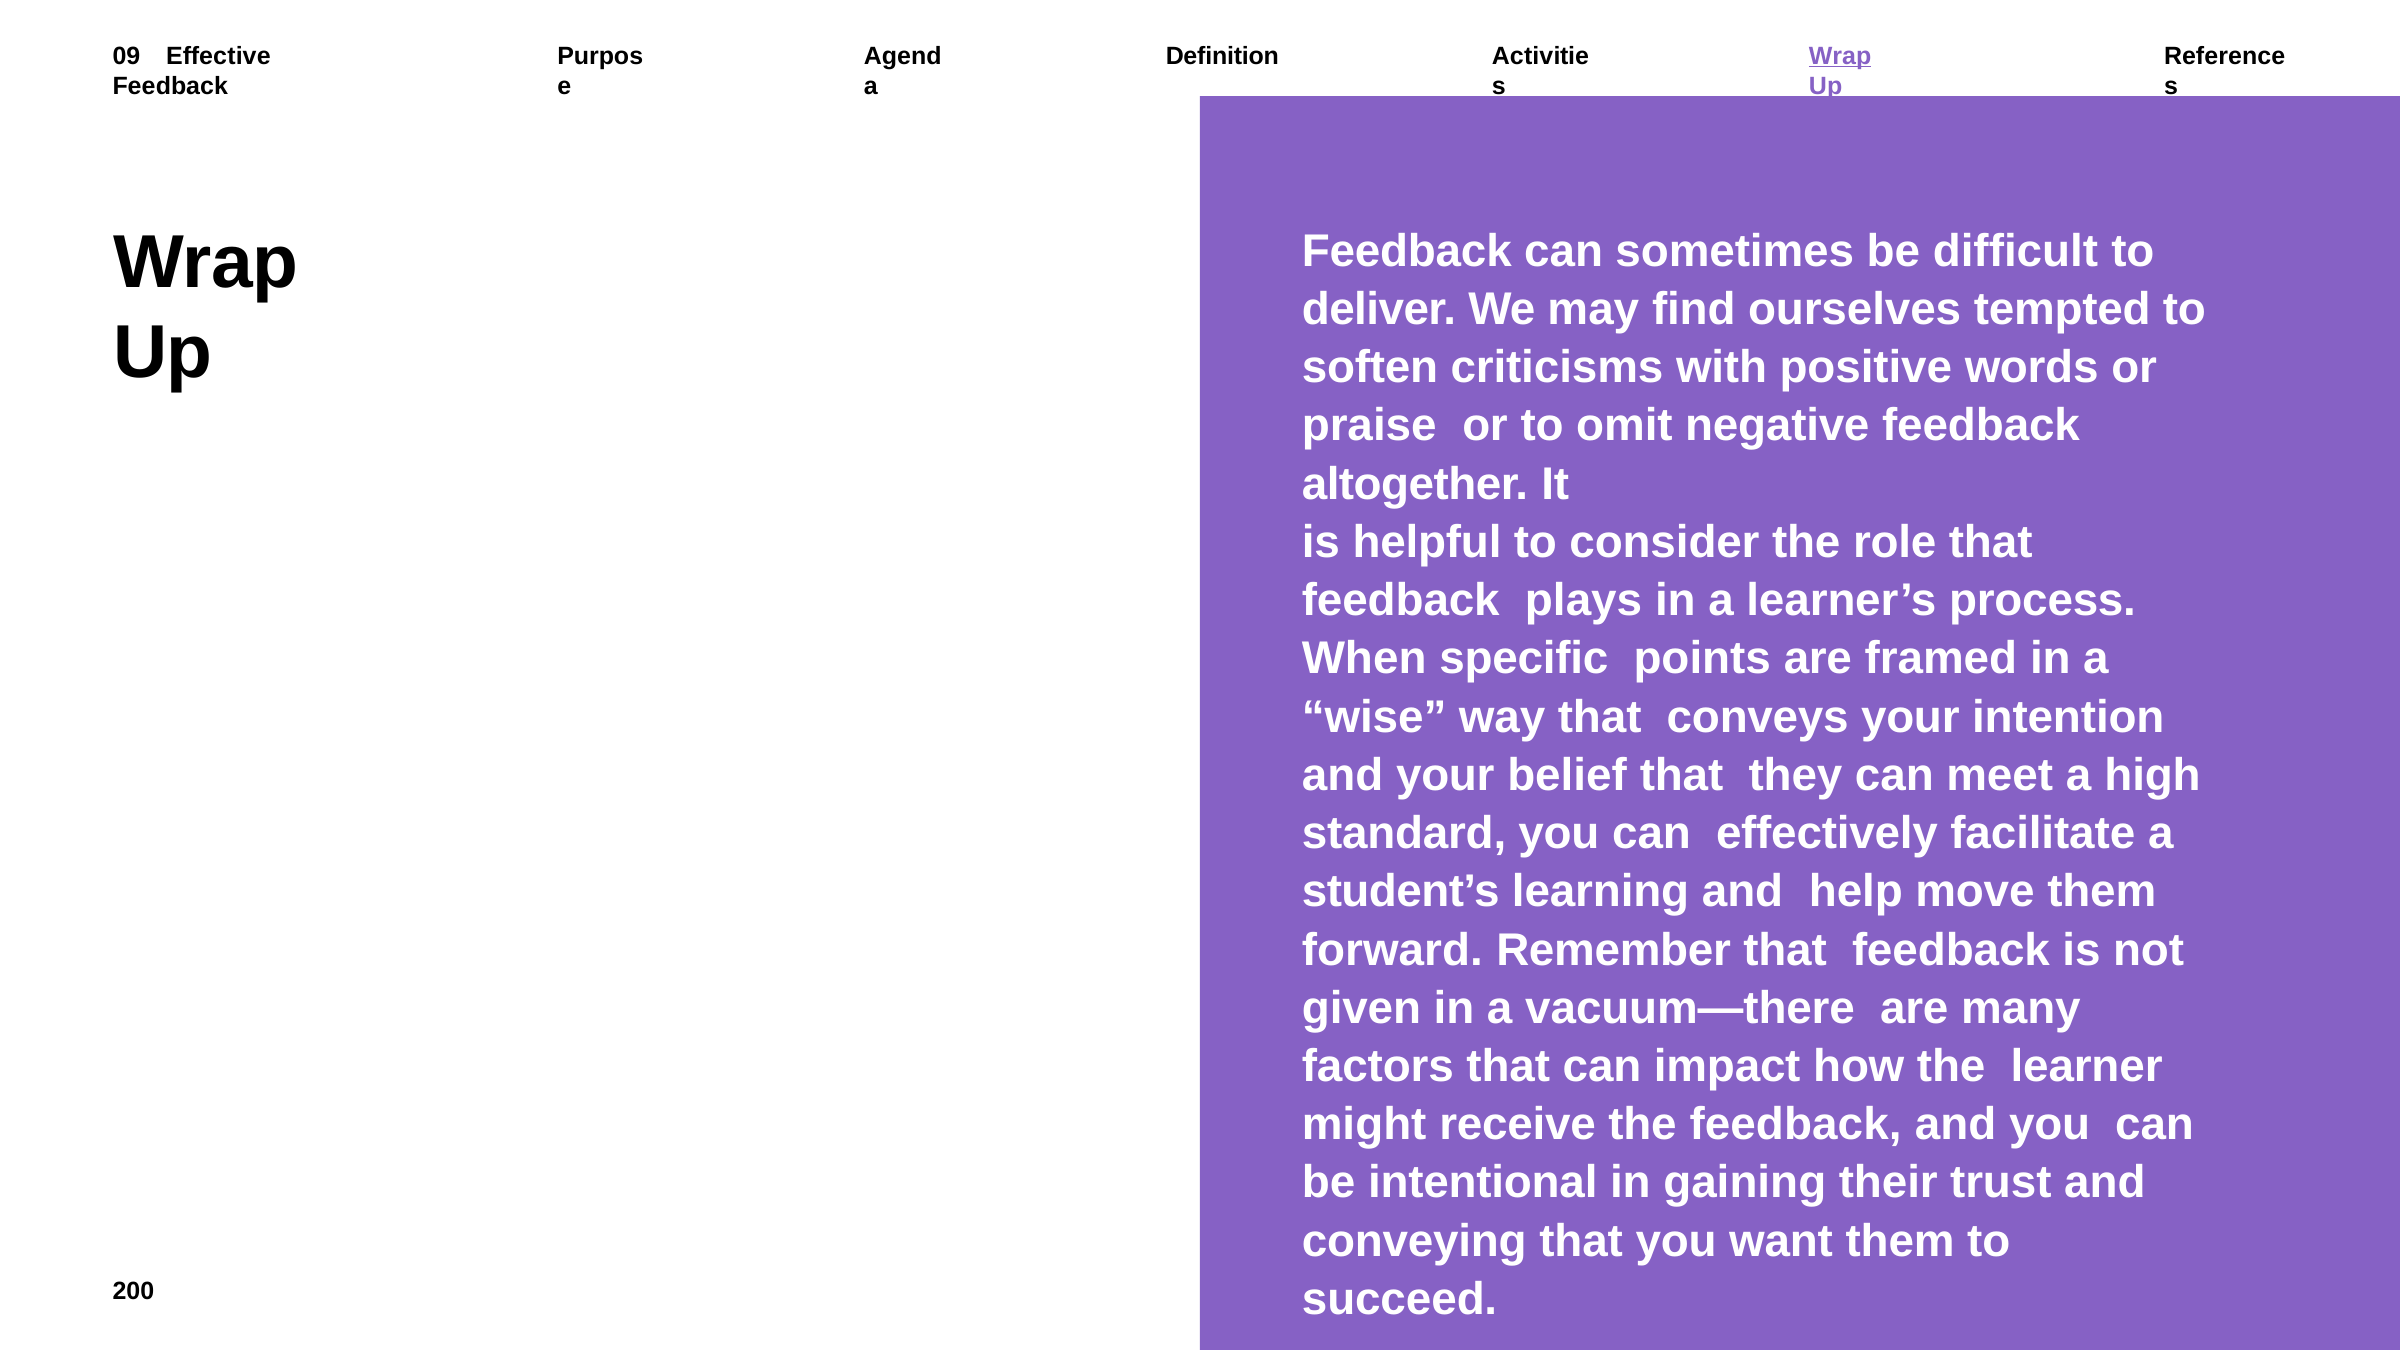

09	Effective	Feedback
Purpose
Agenda
Definition
Activities
Wrap	Up
References

Wrap Up
Feedback can sometimes be difficult to  deliver. We may find ourselves tempted to  soften criticisms with positive words or praise  or to omit negative feedback altogether. It
is helpful to consider the role that feedback  plays in a learner’s process. When specific  points are framed in a “wise” way that  conveys your intention and your belief that  they can meet a high standard, you can  effectively facilitate a student’s learning and  help move them forward. Remember that  feedback is not given in a vacuum—there  are many factors that can impact how the  learner might receive the feedback, and you  can be intentional in gaining their trust and  conveying that you want them to succeed.
200